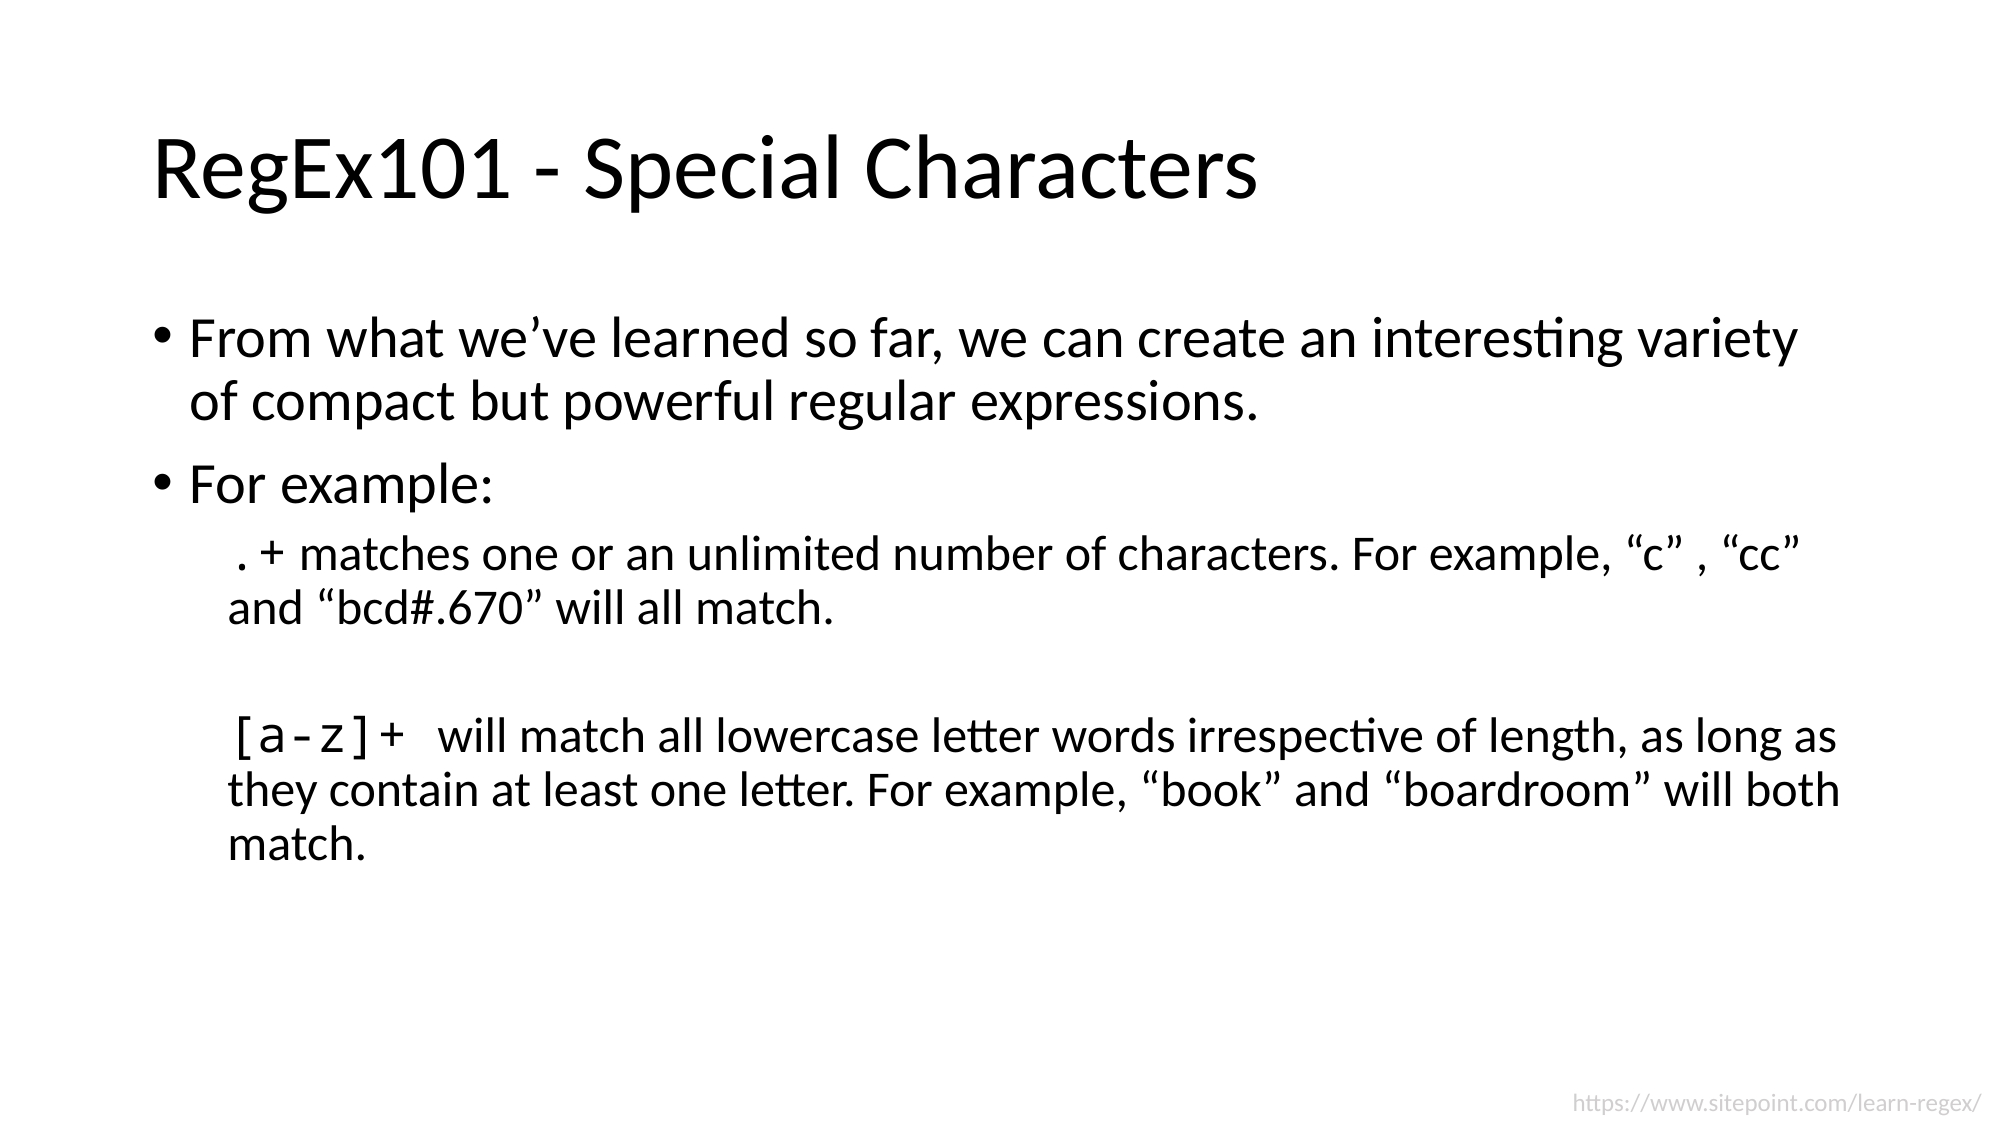

# RegEx101 - Special Characters
From what we’ve learned so far, we can create an interesting variety of compact but powerful regular expressions.
For example:
.+ matches one or an unlimited number of characters. For example, “c” , “cc” and “bcd#.670” will all match.

[a-z]+ will match all lowercase letter words irrespective of length, as long as they contain at least one letter. For example, “book” and “boardroom” will both match.

https://www.sitepoint.com/learn-regex/